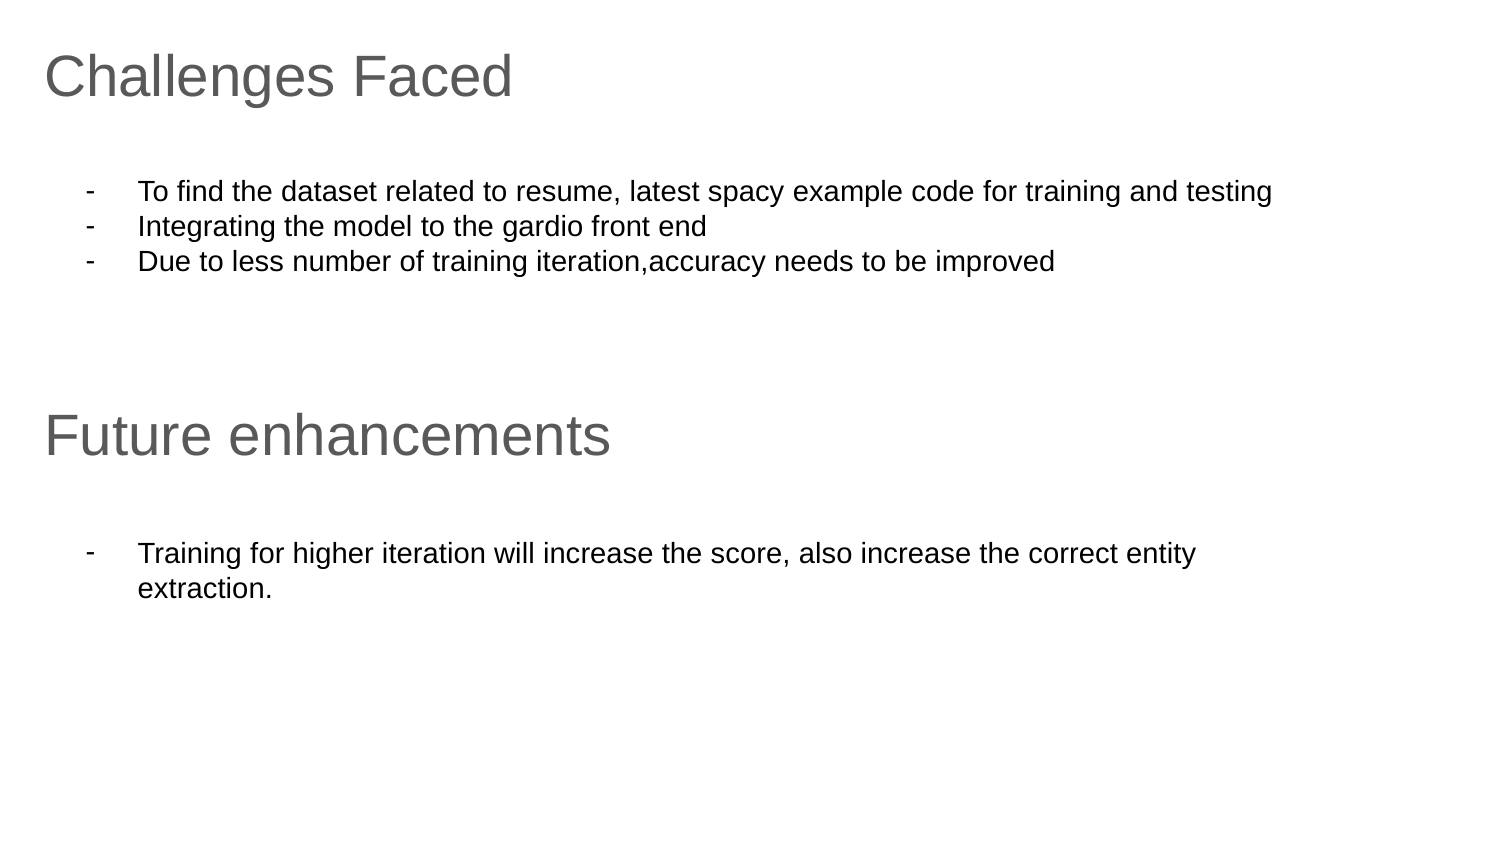

Challenges Faced
To find the dataset related to resume, latest spacy example code for training and testing
Integrating the model to the gardio front end
Due to less number of training iteration,accuracy needs to be improved
Future enhancements
Training for higher iteration will increase the score, also increase the correct entity extraction.